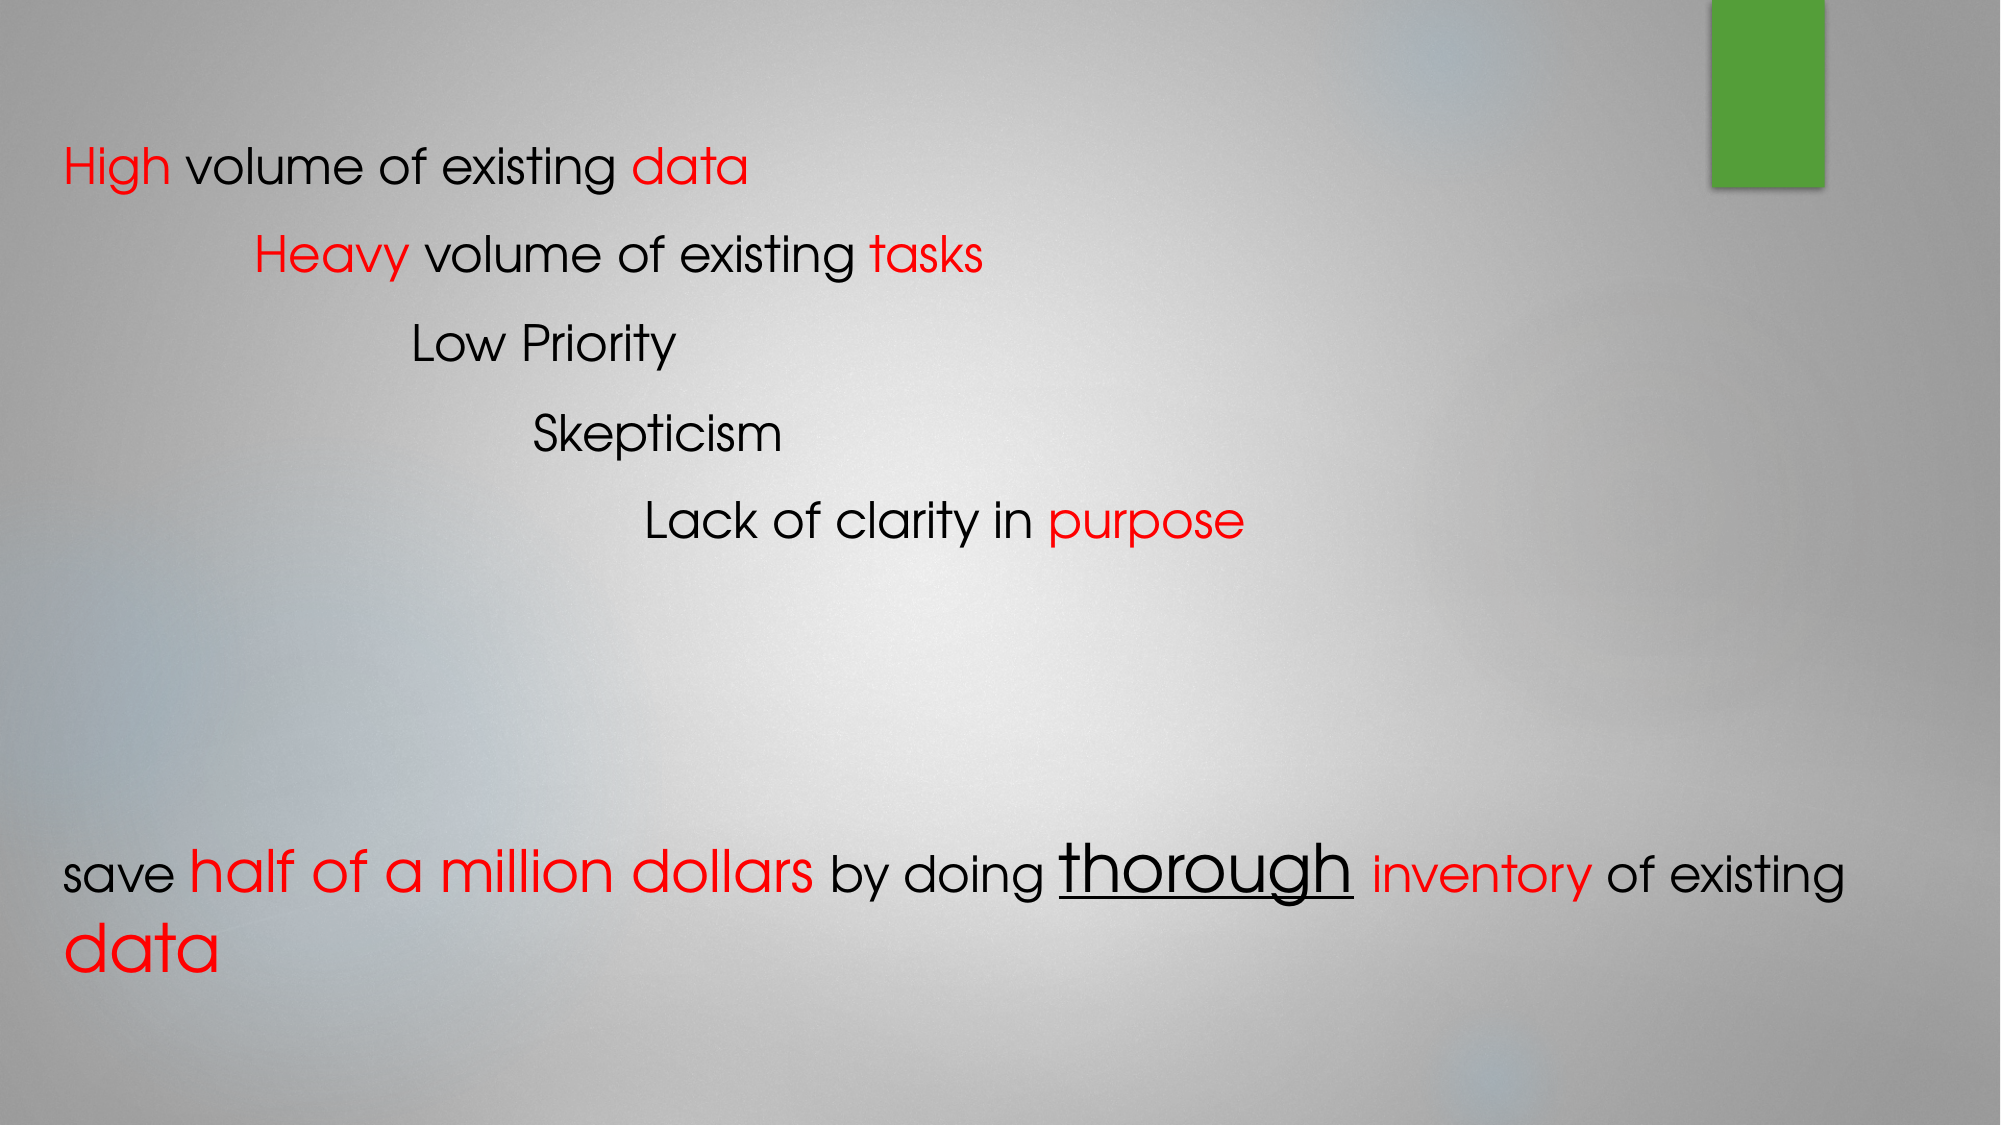

High volume of existing data
Heavy volume of existing tasks
Low Priority
Skepticism
Lack of clarity in purpose
save half of a million dollars by doing thorough inventory of existing data